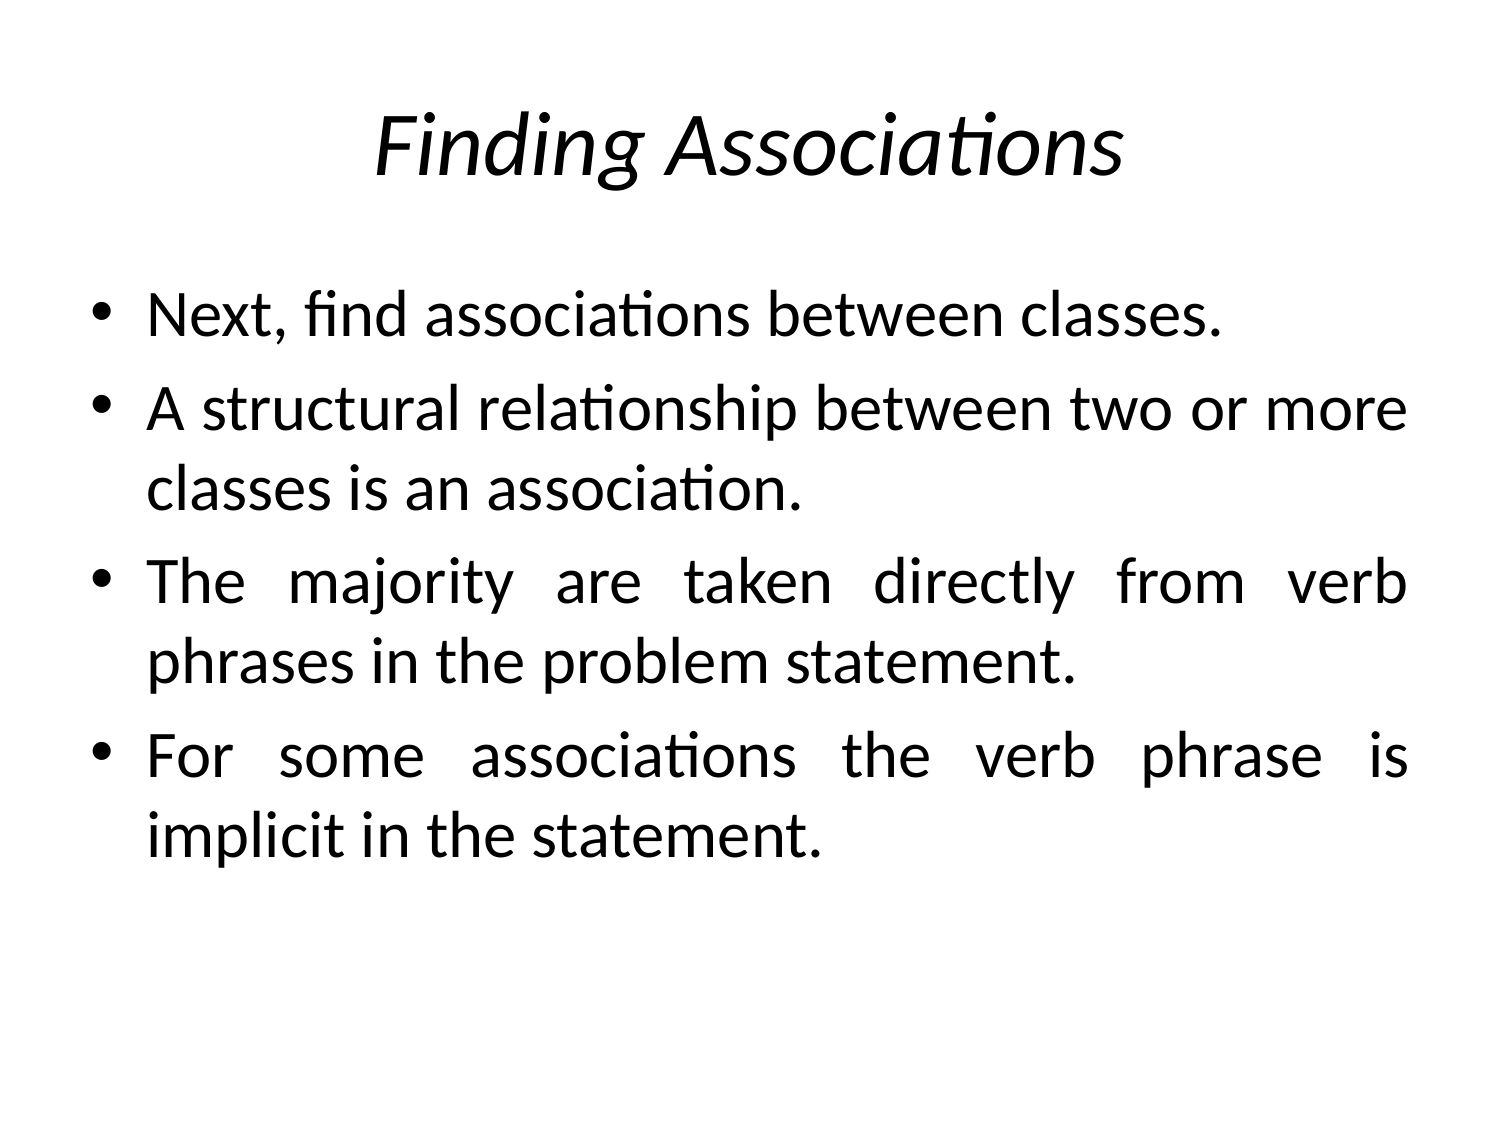

# Finding Associations
Next, find associations between classes.
A structural relationship between two or more classes is an association.
The majority are taken directly from verb phrases in the problem statement.
For some associations the verb phrase is implicit in the statement.